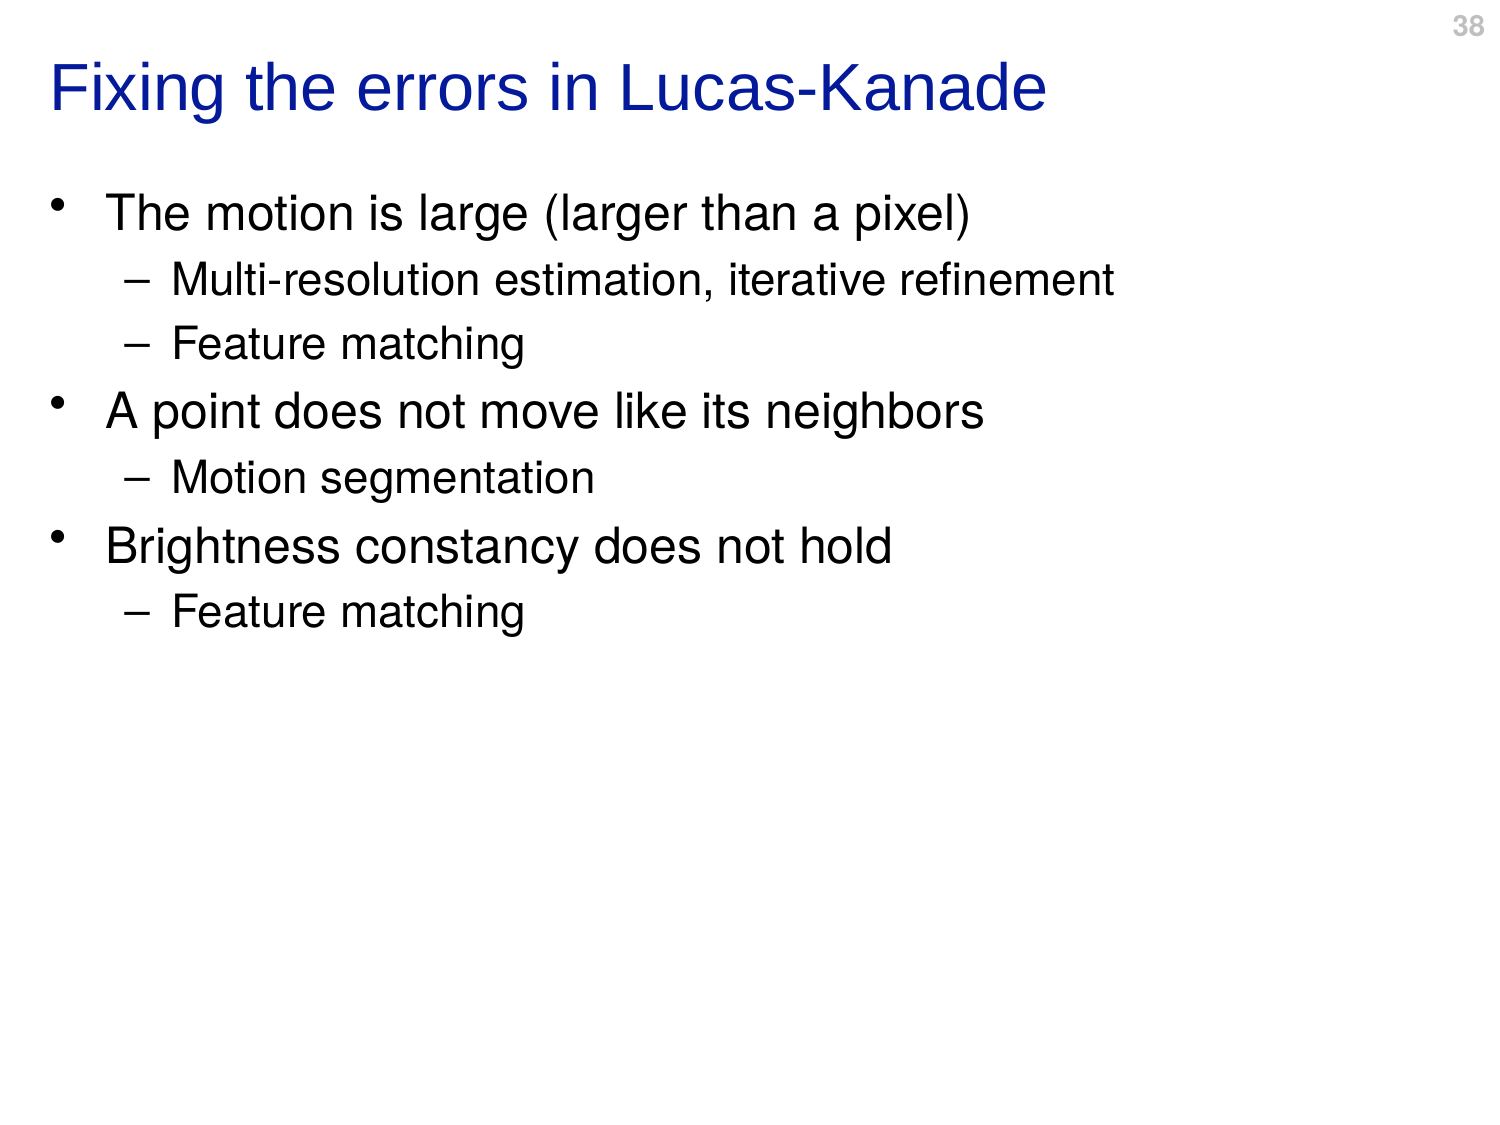

# Fixing the errors in Lucas-Kanade
The motion is large (larger than a pixel)
Multi-resolution estimation, iterative refinement
Feature matching
A point does not move like its neighbors
Motion segmentation
Brightness constancy does not hold
Feature matching